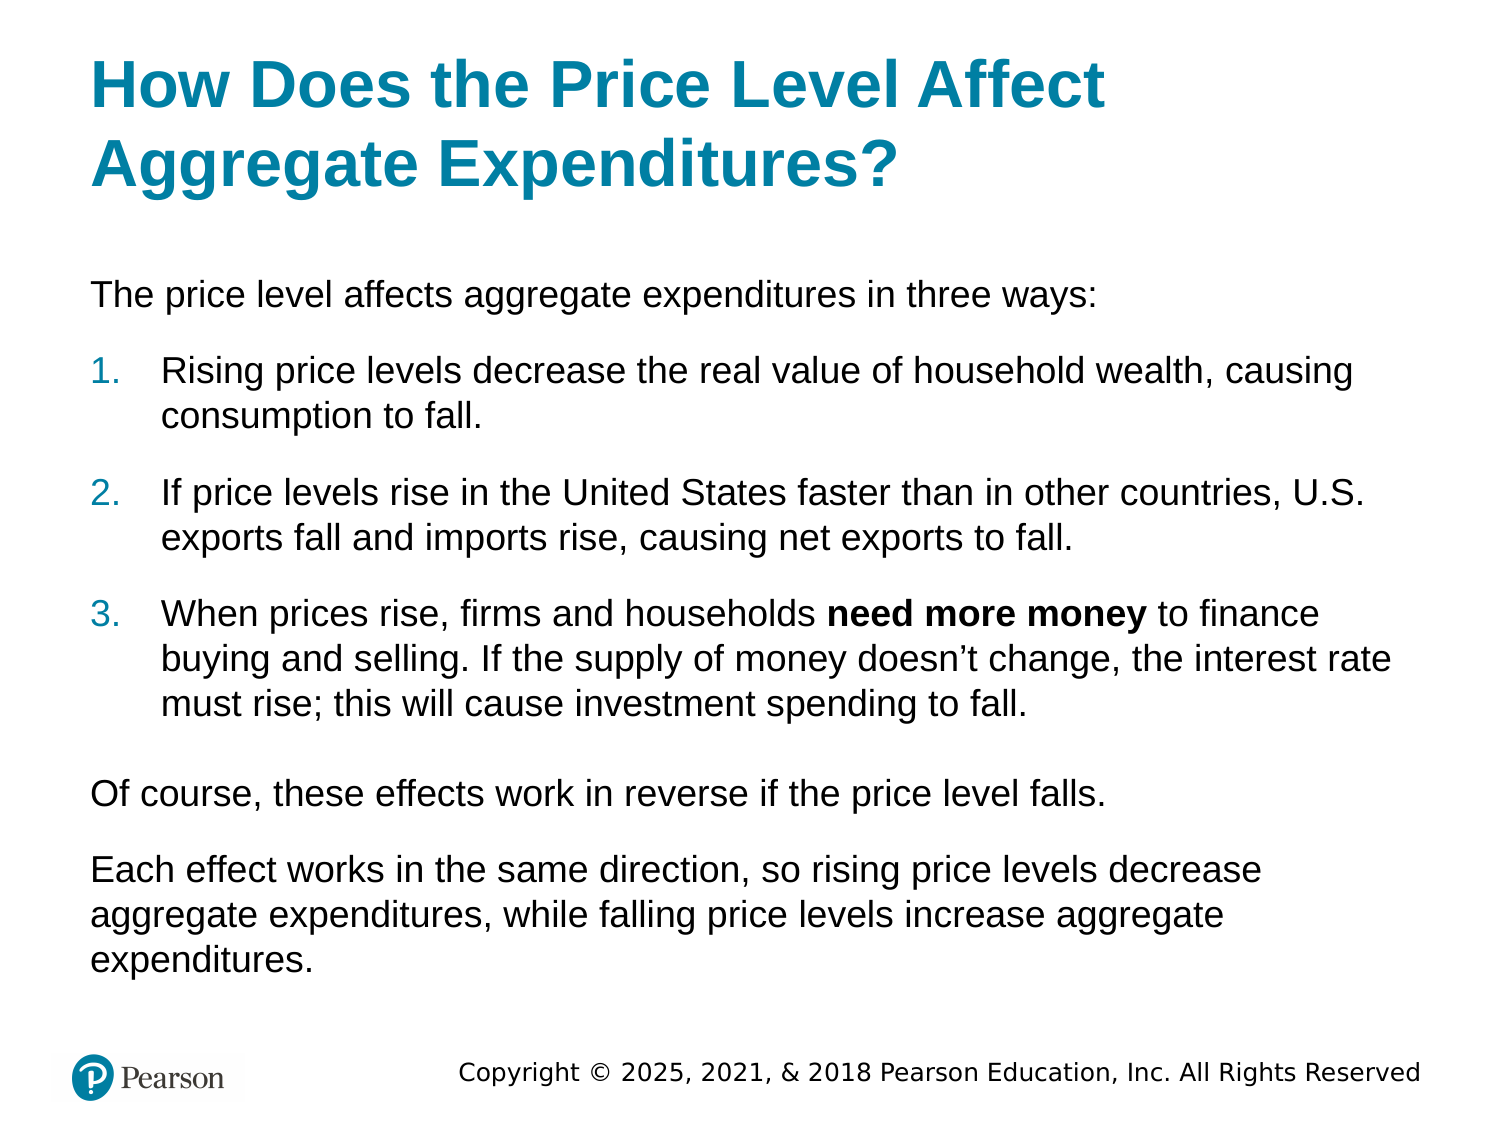

# How Does the Price Level Affect Aggregate Expenditures?
The price level affects aggregate expenditures in three ways:
Rising price levels decrease the real value of household wealth, causing consumption to fall.
If price levels rise in the United States faster than in other countries, U.S. exports fall and imports rise, causing net exports to fall.
When prices rise, firms and households need more money to finance buying and selling. If the supply of money doesn’t change, the interest rate must rise; this will cause investment spending to fall.
Of course, these effects work in reverse if the price level falls.
Each effect works in the same direction, so rising price levels decrease aggregate expenditures, while falling price levels increase aggregate expenditures.